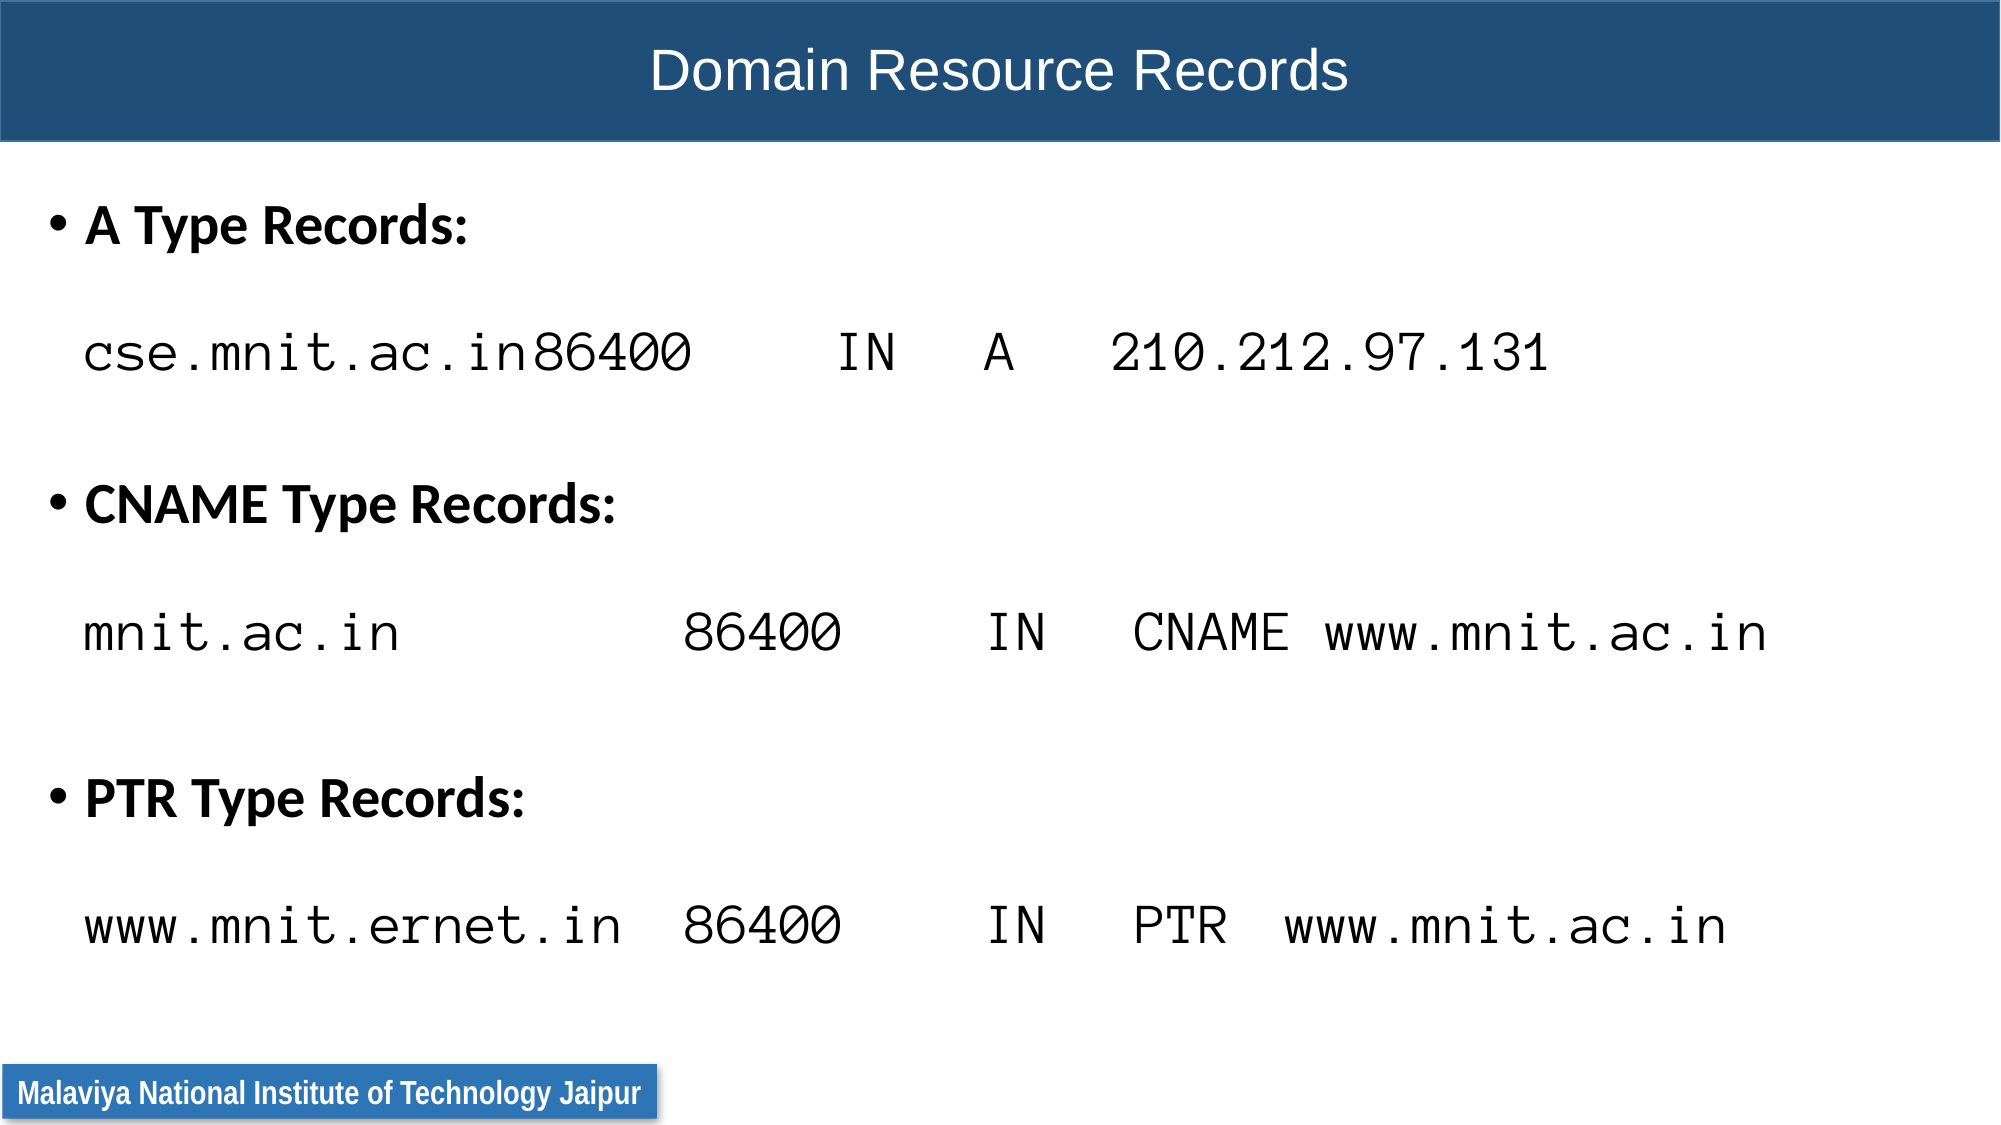

# Domain Resource Records
A Type Records:
cse.mnit.ac.in	86400	IN	A   210.212.97.131
CNAME Type Records:
mnit.ac.in		86400	IN	CNAME www.mnit.ac.in

PTR Type Records:
www.mnit.ernet.in	86400	IN	PTR	www.mnit.ac.in